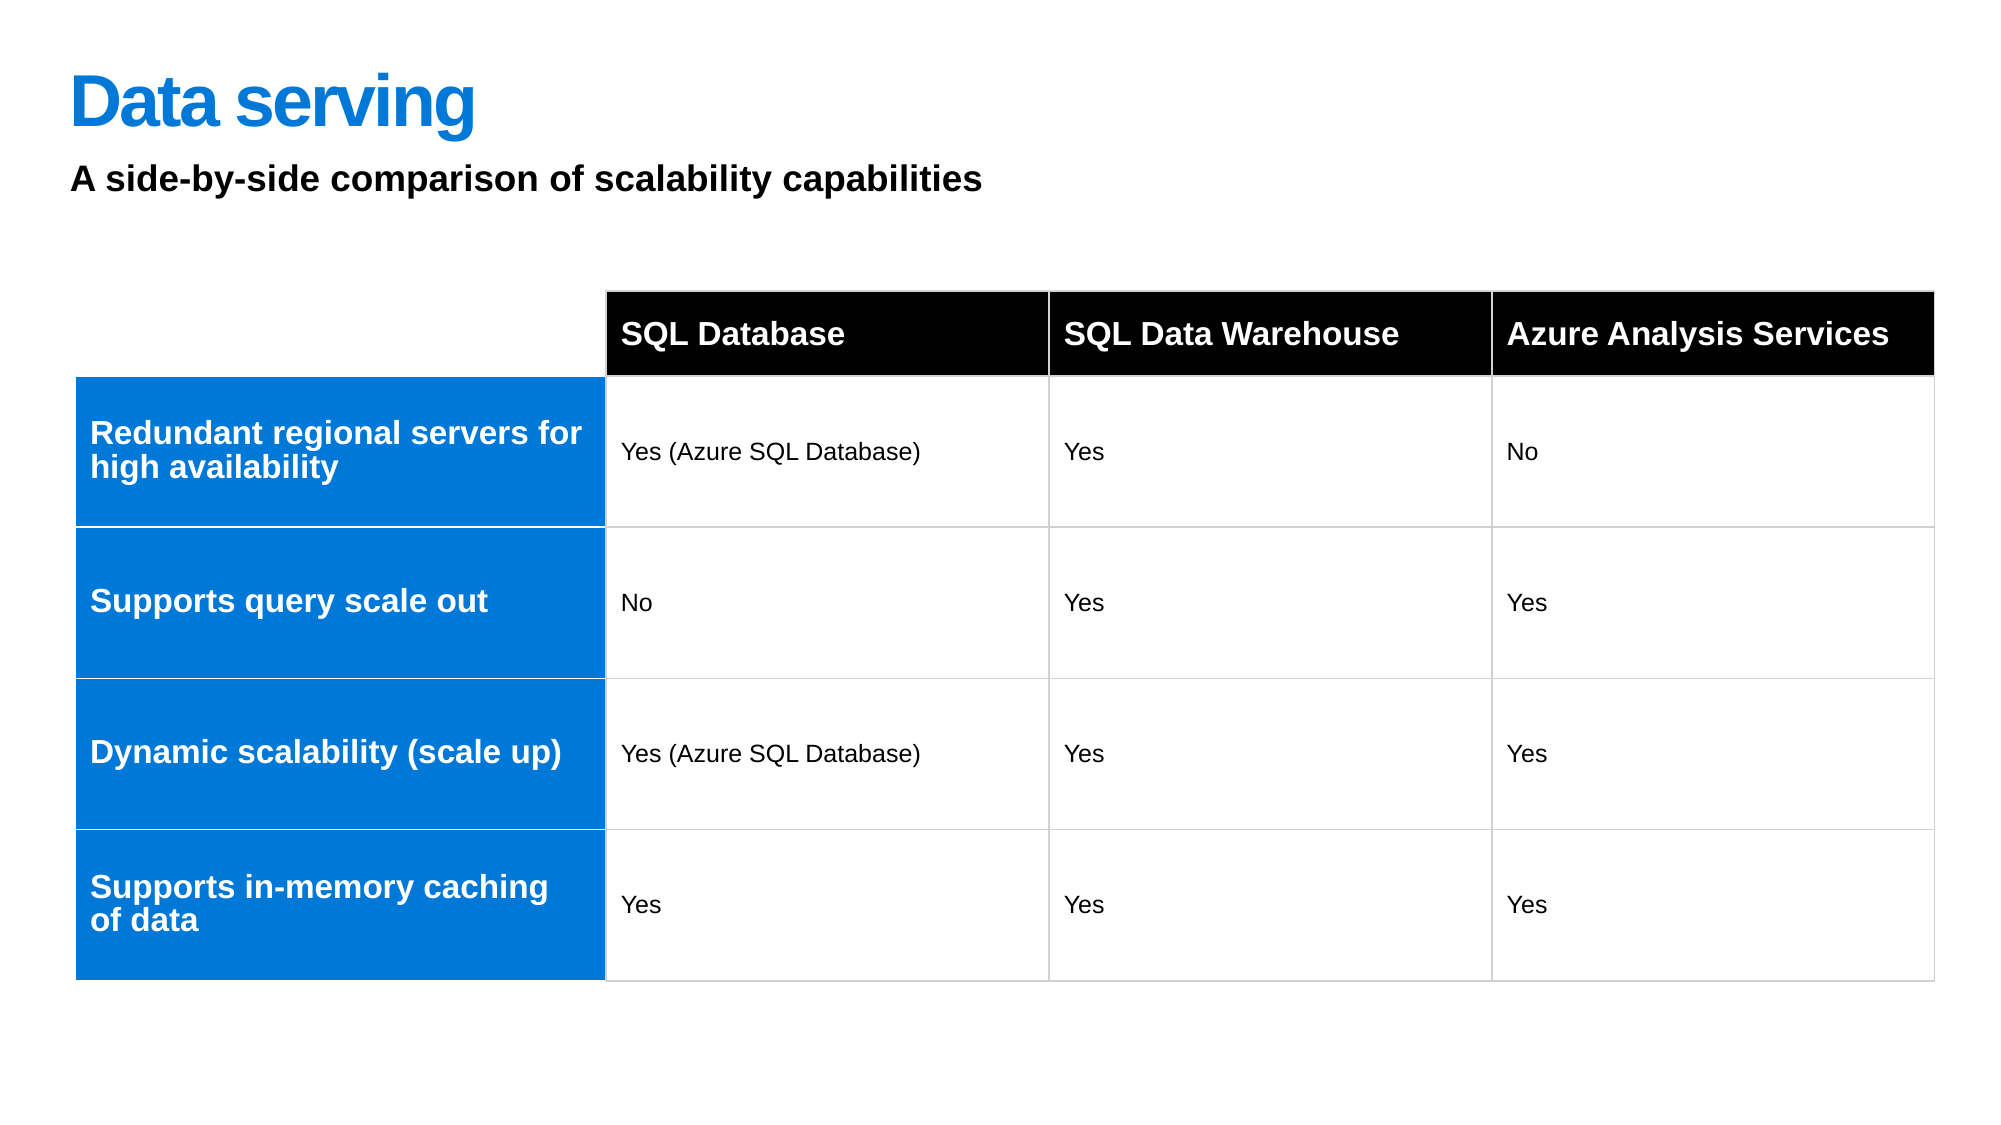

# Data serving
A side-by-side comparison of scalability capabilities
|  | SQL Database | SQL Data Warehouse | Azure Analysis Services |
| --- | --- | --- | --- |
| Redundant regional servers for high availability | Yes (Azure SQL Database) | Yes | No |
| Supports query scale out | No | Yes | Yes |
| Dynamic scalability (scale up) | Yes (Azure SQL Database) | Yes | Yes |
| Supports in-memory caching of data | Yes | Yes | Yes |